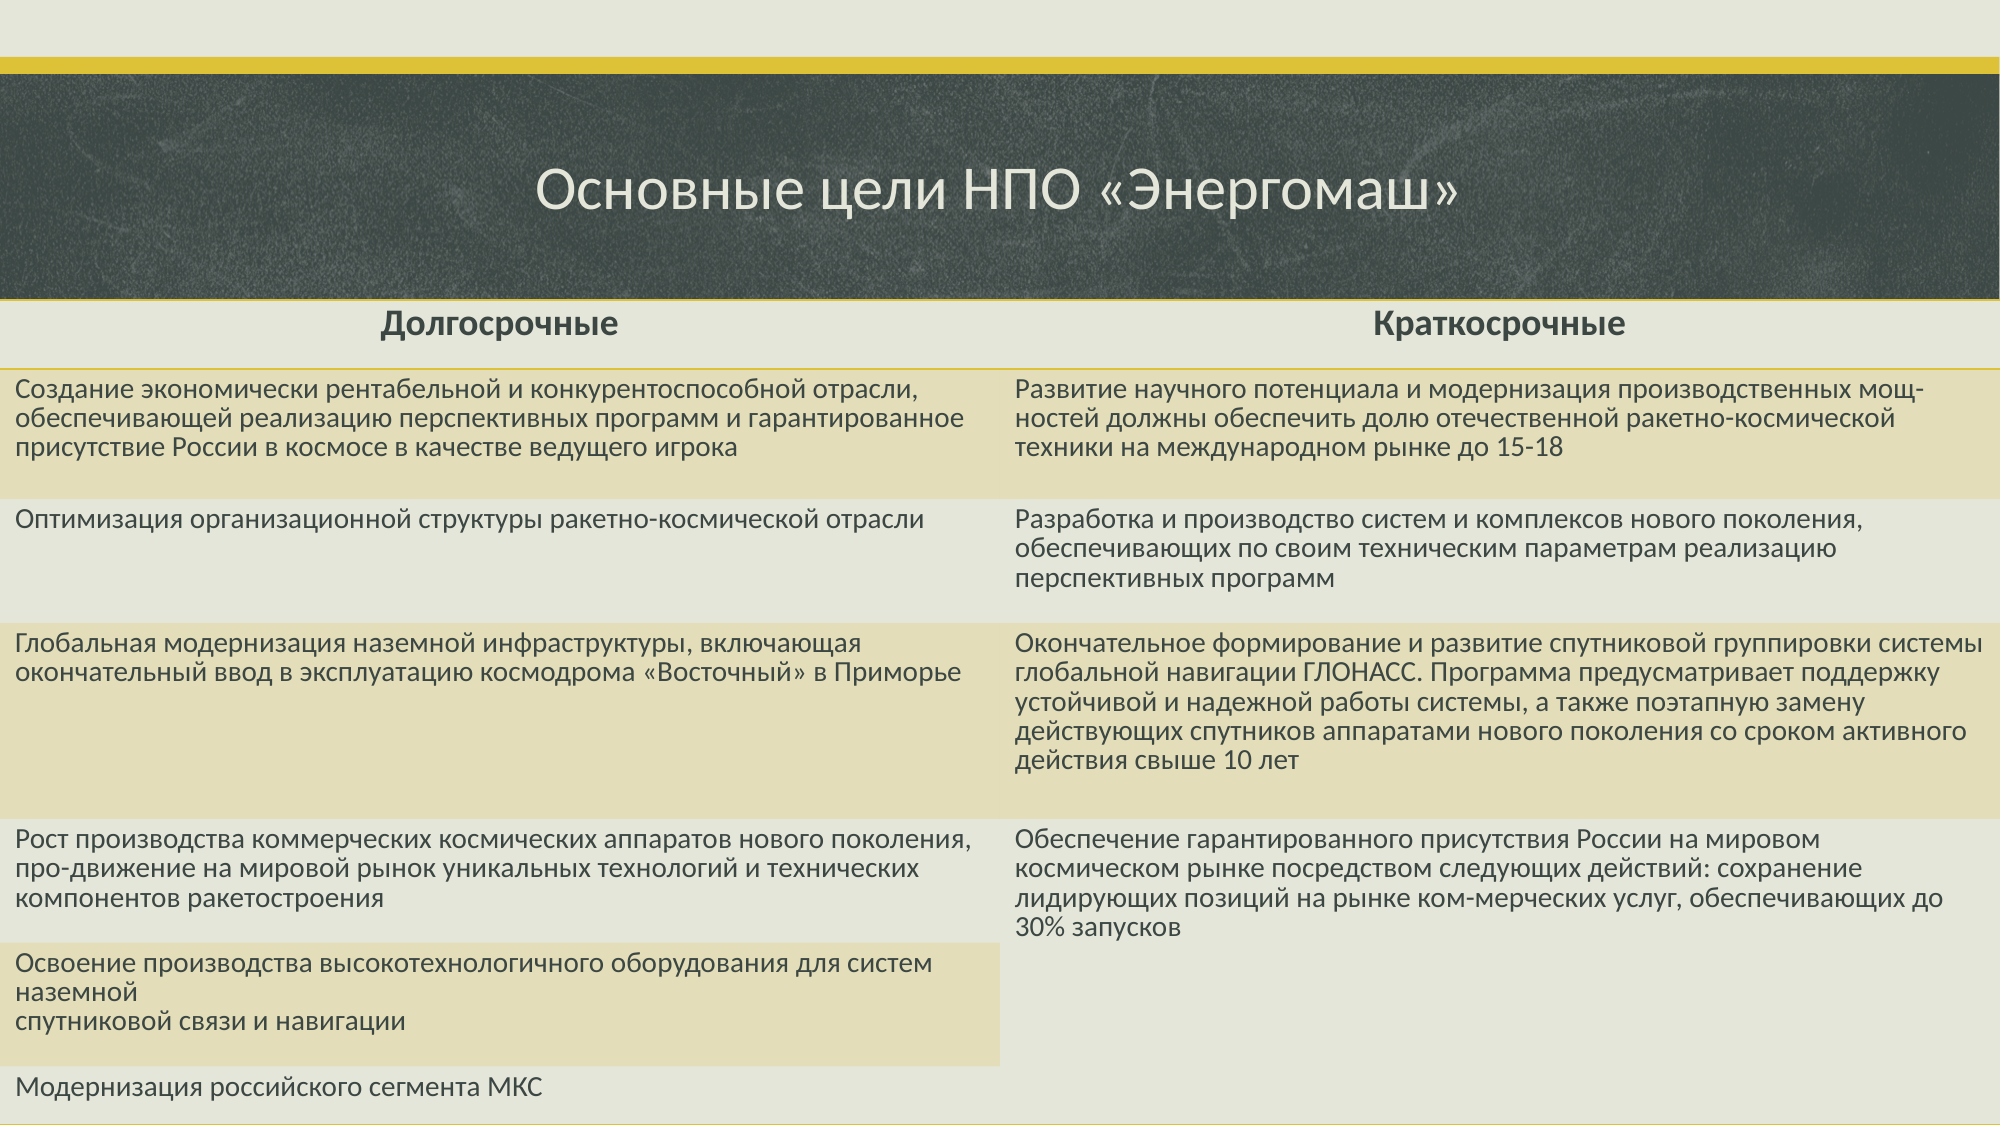

# Основные цели НПО «Энергомаш»
| Долгосрочные | Краткосрочные |
| --- | --- |
| Создание экономически рентабельной и конкурентоспособной отрасли, обеспечивающей реализацию перспективных программ и гарантированное присутствие России в космосе в качестве ведущего игрока | Развитие научного потенциала и модернизация производственных мощ-ностей должны обеспечить долю отечественной ракетно-космической техники на международном рынке до 15-18 |
| Оптимизация организационной структуры ракетно-космической отрасли | Разработка и производство систем и комплексов нового поколения, обеспечивающих по своим техническим параметрам реализацию перспективных программ |
| Глобальная модернизация наземной инфраструктуры, включающая окончательный ввод в эксплуатацию космодрома «Восточный» в Приморье | Окончательное формирование и развитие спутниковой группировки системы глобальной навигации ГЛОНАСС. Программа предусматривает поддержку устойчивой и надежной работы системы, а также поэтапную замену действующих спутников аппаратами нового поколения со сроком активного действия свыше 10 лет |
| Рост производства коммерческих космических аппаратов нового поколения, про-движение на мировой рынок уникальных технологий и технических компонентов ракетостроения | Обеспечение гарантированного присутствия России на мировом космическом рынке посредством следующих действий: сохранение лидирующих позиций на рынке ком-мерческих услуг, обеспечивающих до 30% запусков |
| Освоение производства высокотехнологичного оборудования для систем наземной спутниковой связи и навигации |  |
| Модернизация российского сегмента МКС |  |